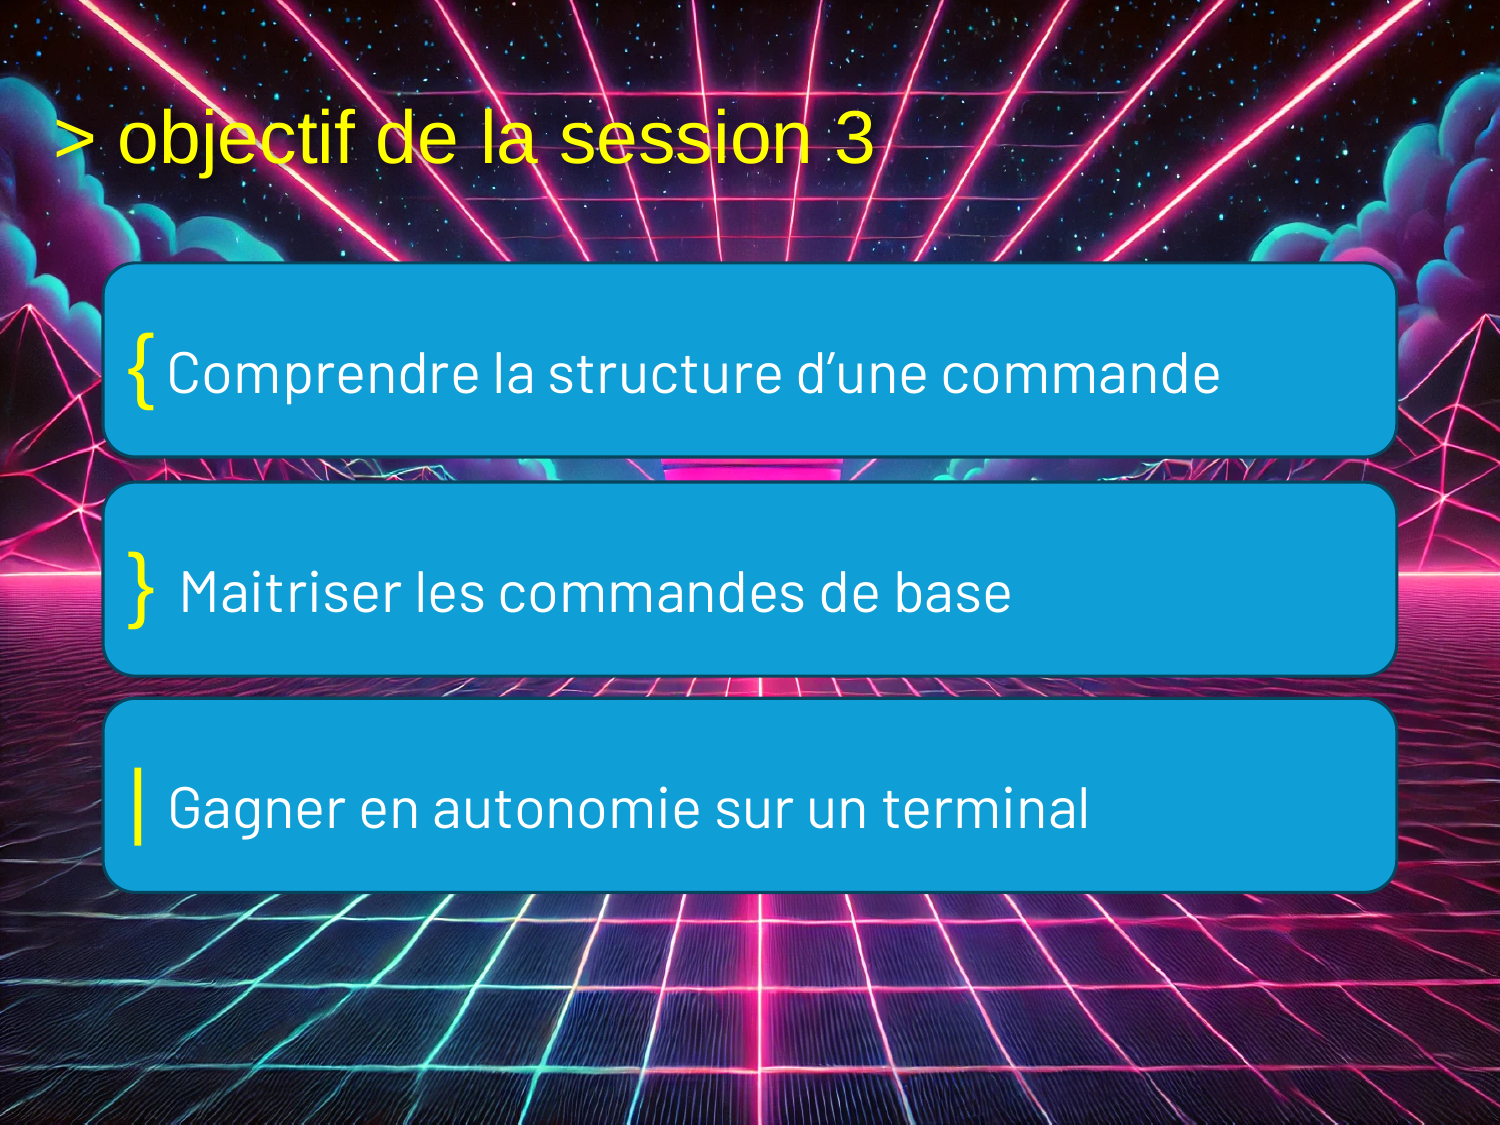

# > objectif de la session 3
{ Comprendre la structure d’une commande
}  Maitriser les commandes de base
| Gagner en autonomie sur un terminal